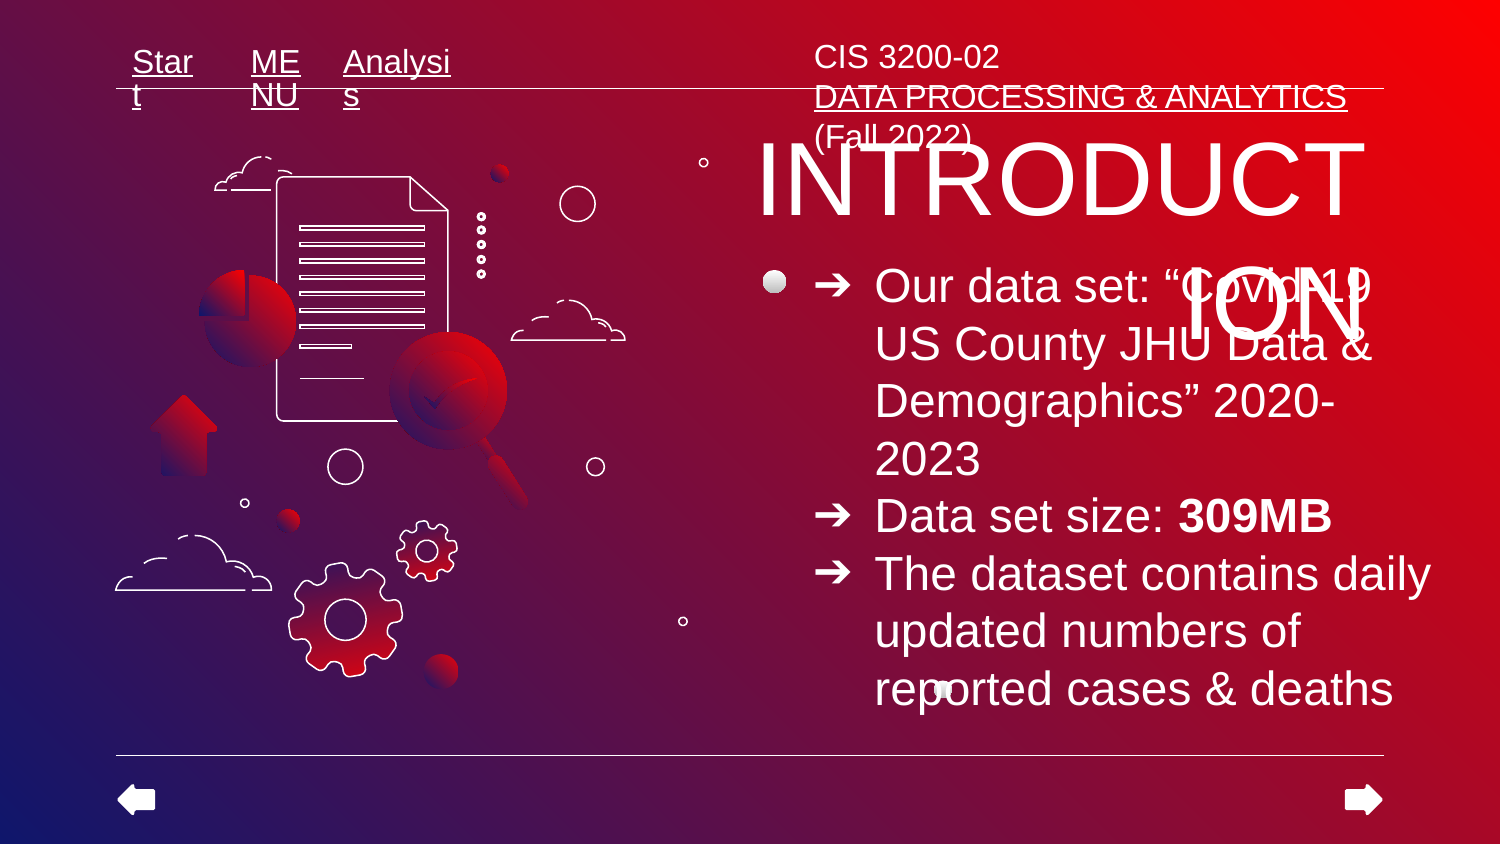

CIS 3200-02 DATA PROCESSING & ANALYTICS (Fall 2022)

Start
MENU
Analysis
# INTRODUCTION

Our data set: “Covid-19 US County JHU Data & Demographics” 2020-2023
Data set size: 309MB
The dataset contains daily updated numbers of reported cases & deaths